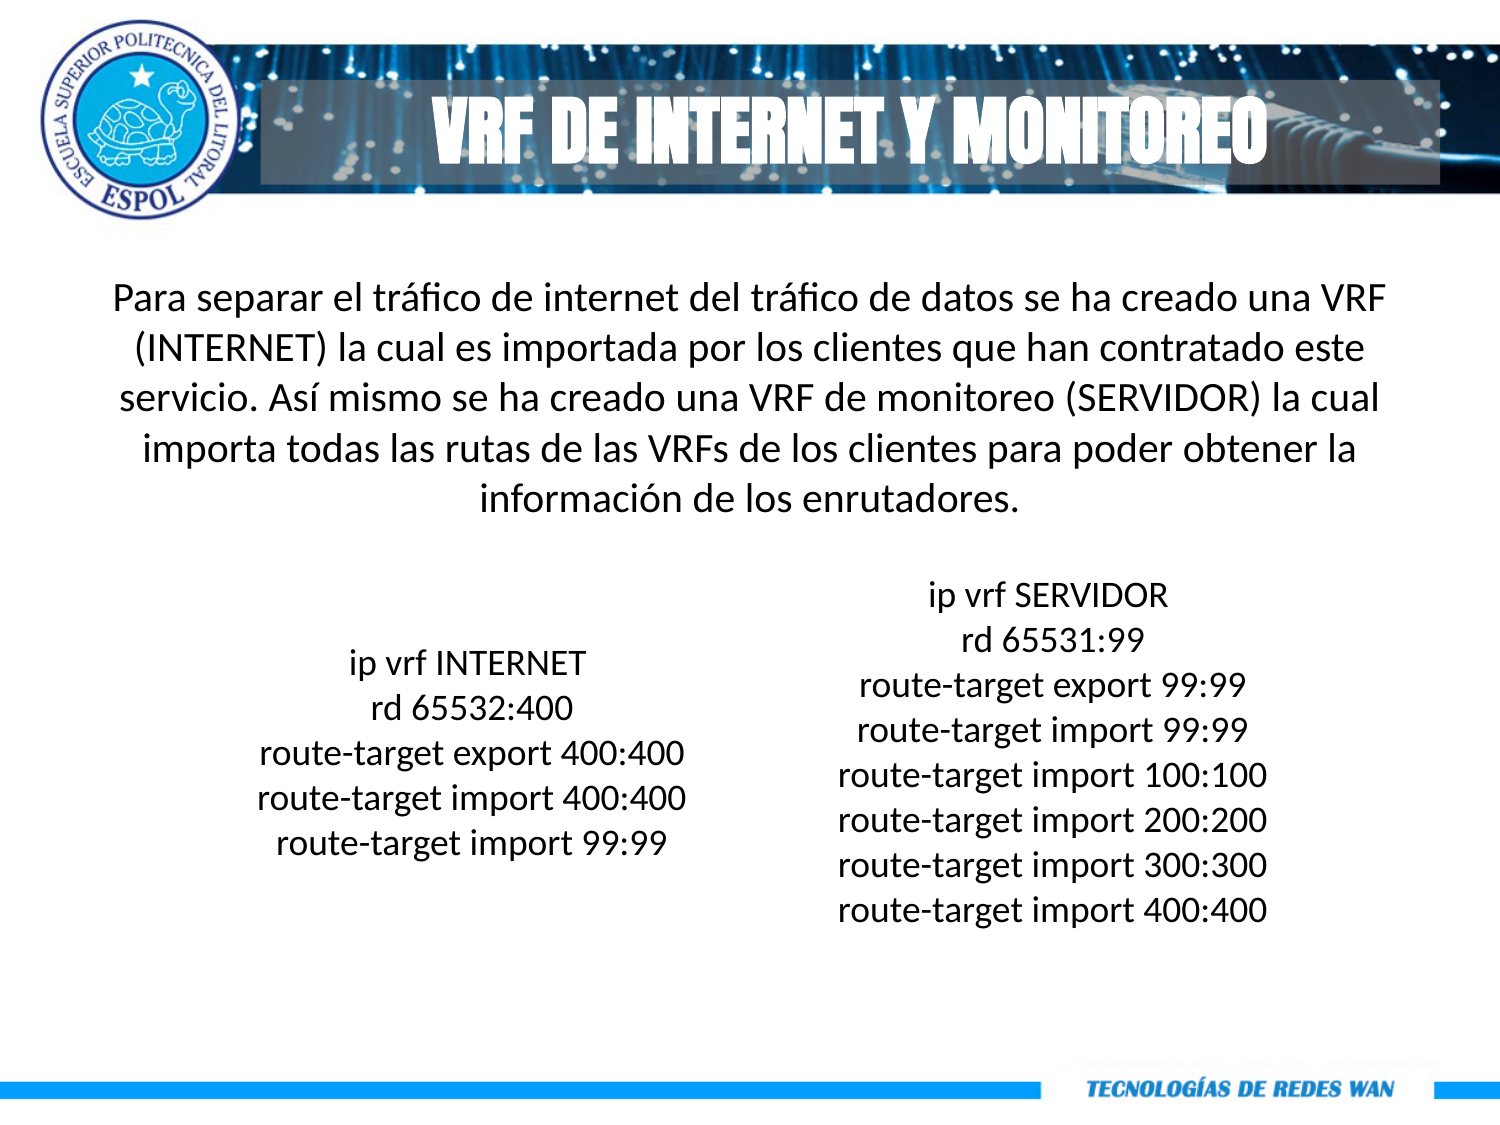

VRF DE INTERNET Y MONITOREO
Para separar el tráfico de internet del tráfico de datos se ha creado una VRF (INTERNET) la cual es importada por los clientes que han contratado este servicio. Así mismo se ha creado una VRF de monitoreo (SERVIDOR) la cual importa todas las rutas de las VRFs de los clientes para poder obtener la información de los enrutadores.

ip vrf SERVIDOR
 rd 65531:99
 route-target export 99:99
 route-target import 99:99
 route-target import 100:100
 route-target import 200:200
 route-target import 300:300
 route-target import 400:400
ip vrf INTERNET
 rd 65532:400
 route-target export 400:400
 route-target import 400:400
 route-target import 99:99